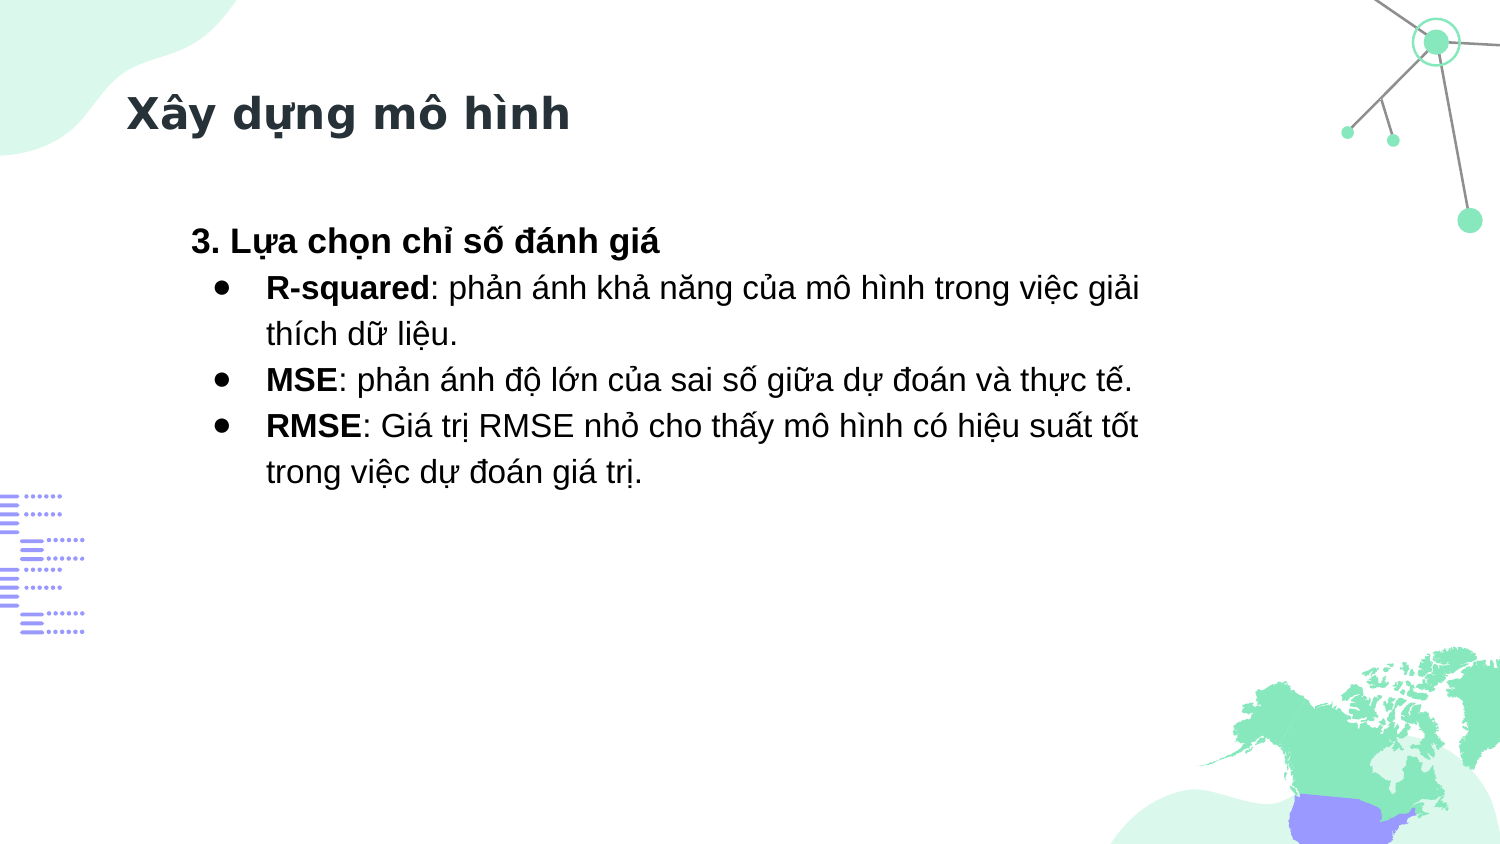

# Xây dựng mô hình

3. Lựa chọn chỉ số đánh giá
R-squared: phản ánh khả năng của mô hình trong việc giải thích dữ liệu.
MSE: phản ánh độ lớn của sai số giữa dự đoán và thực tế.
RMSE: Giá trị RMSE nhỏ cho thấy mô hình có hiệu suất tốt trong việc dự đoán giá trị.